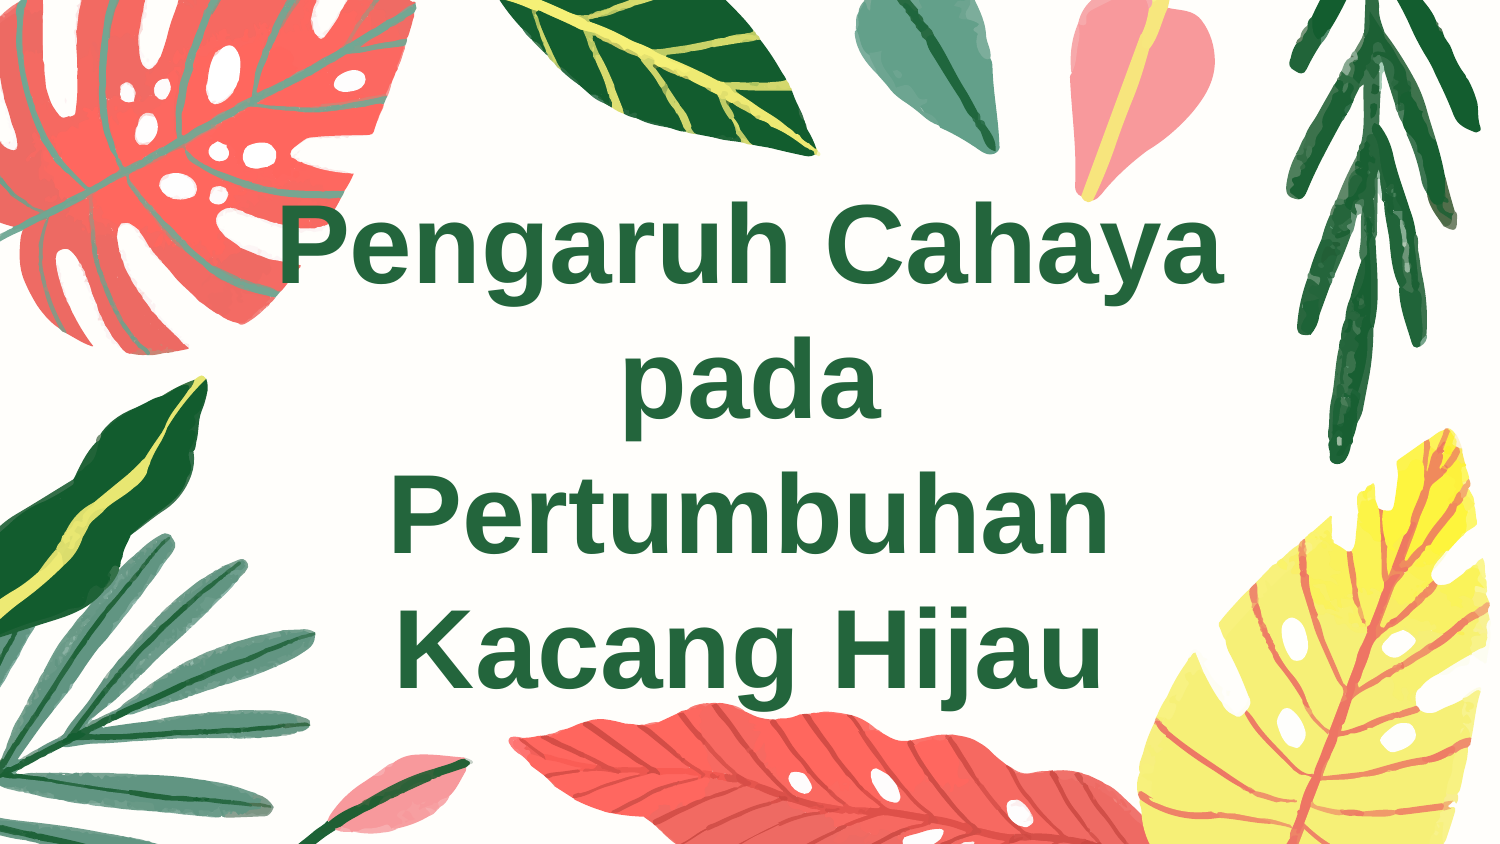

# Pengaruh Cahaya pada Pertumbuhan Kacang Hijau